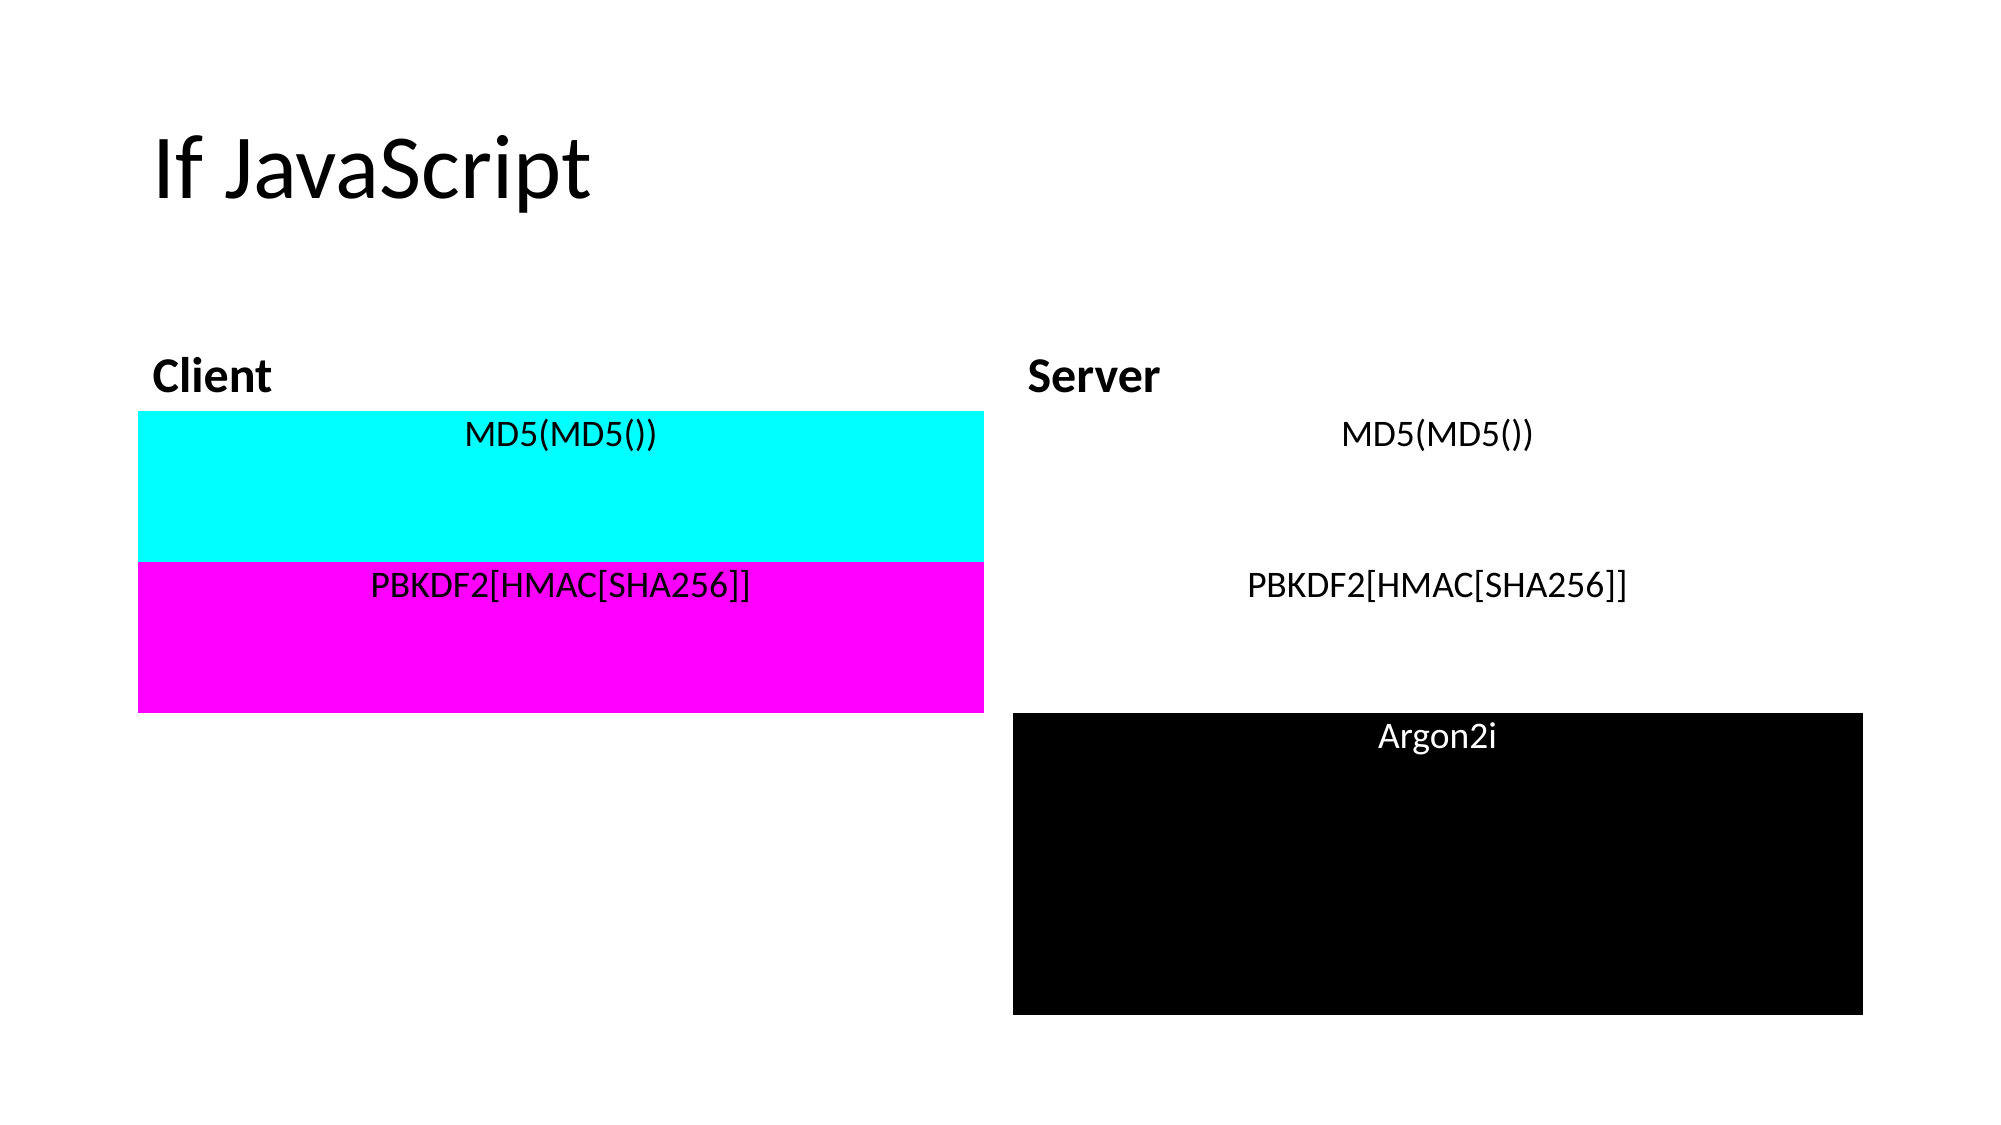

# If JavaScript
Client
Server
| MD5(MD5()) |
| --- |
| PBKDF2[HMAC[SHA256]] |
|  |
|  |
| MD5(MD5()) |
| --- |
| PBKDF2[HMAC[SHA256]] |
| Argon2i |